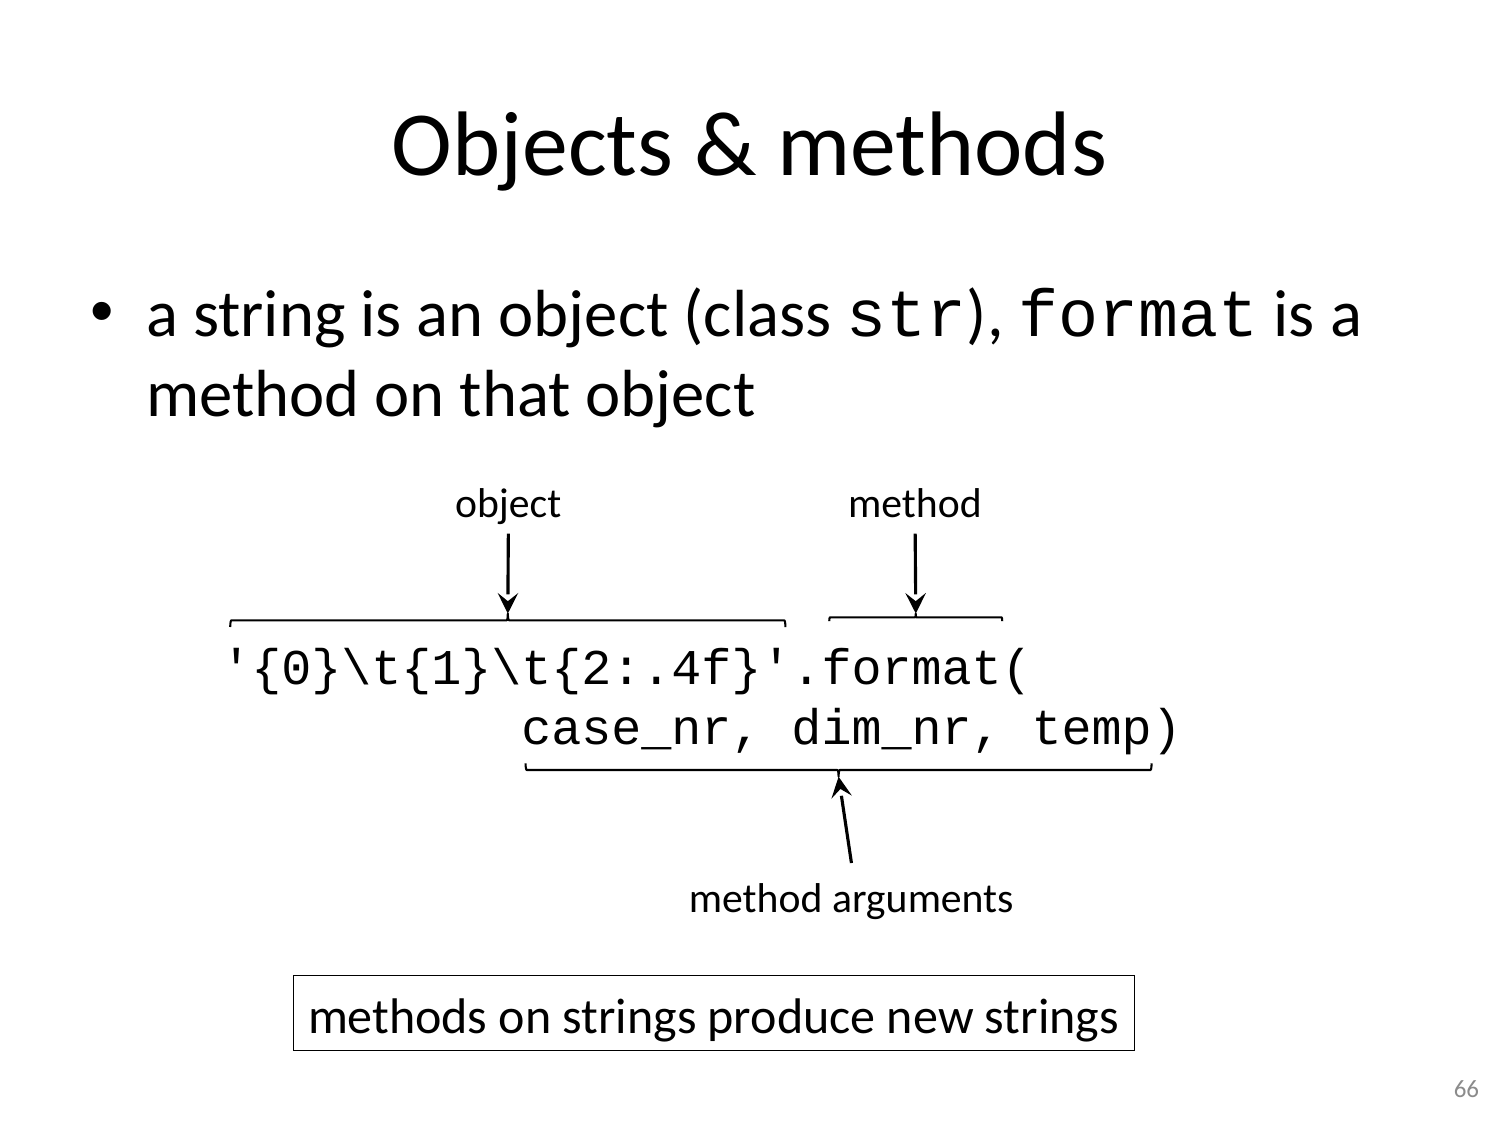

# Objects & methods
a string is an object (class str), format is a method on that object
object

method

'{0}\t{1}\t{2:.4f}'.format(
          case_nr, dim_nr, temp)

method arguments
methods on strings produce new strings
66